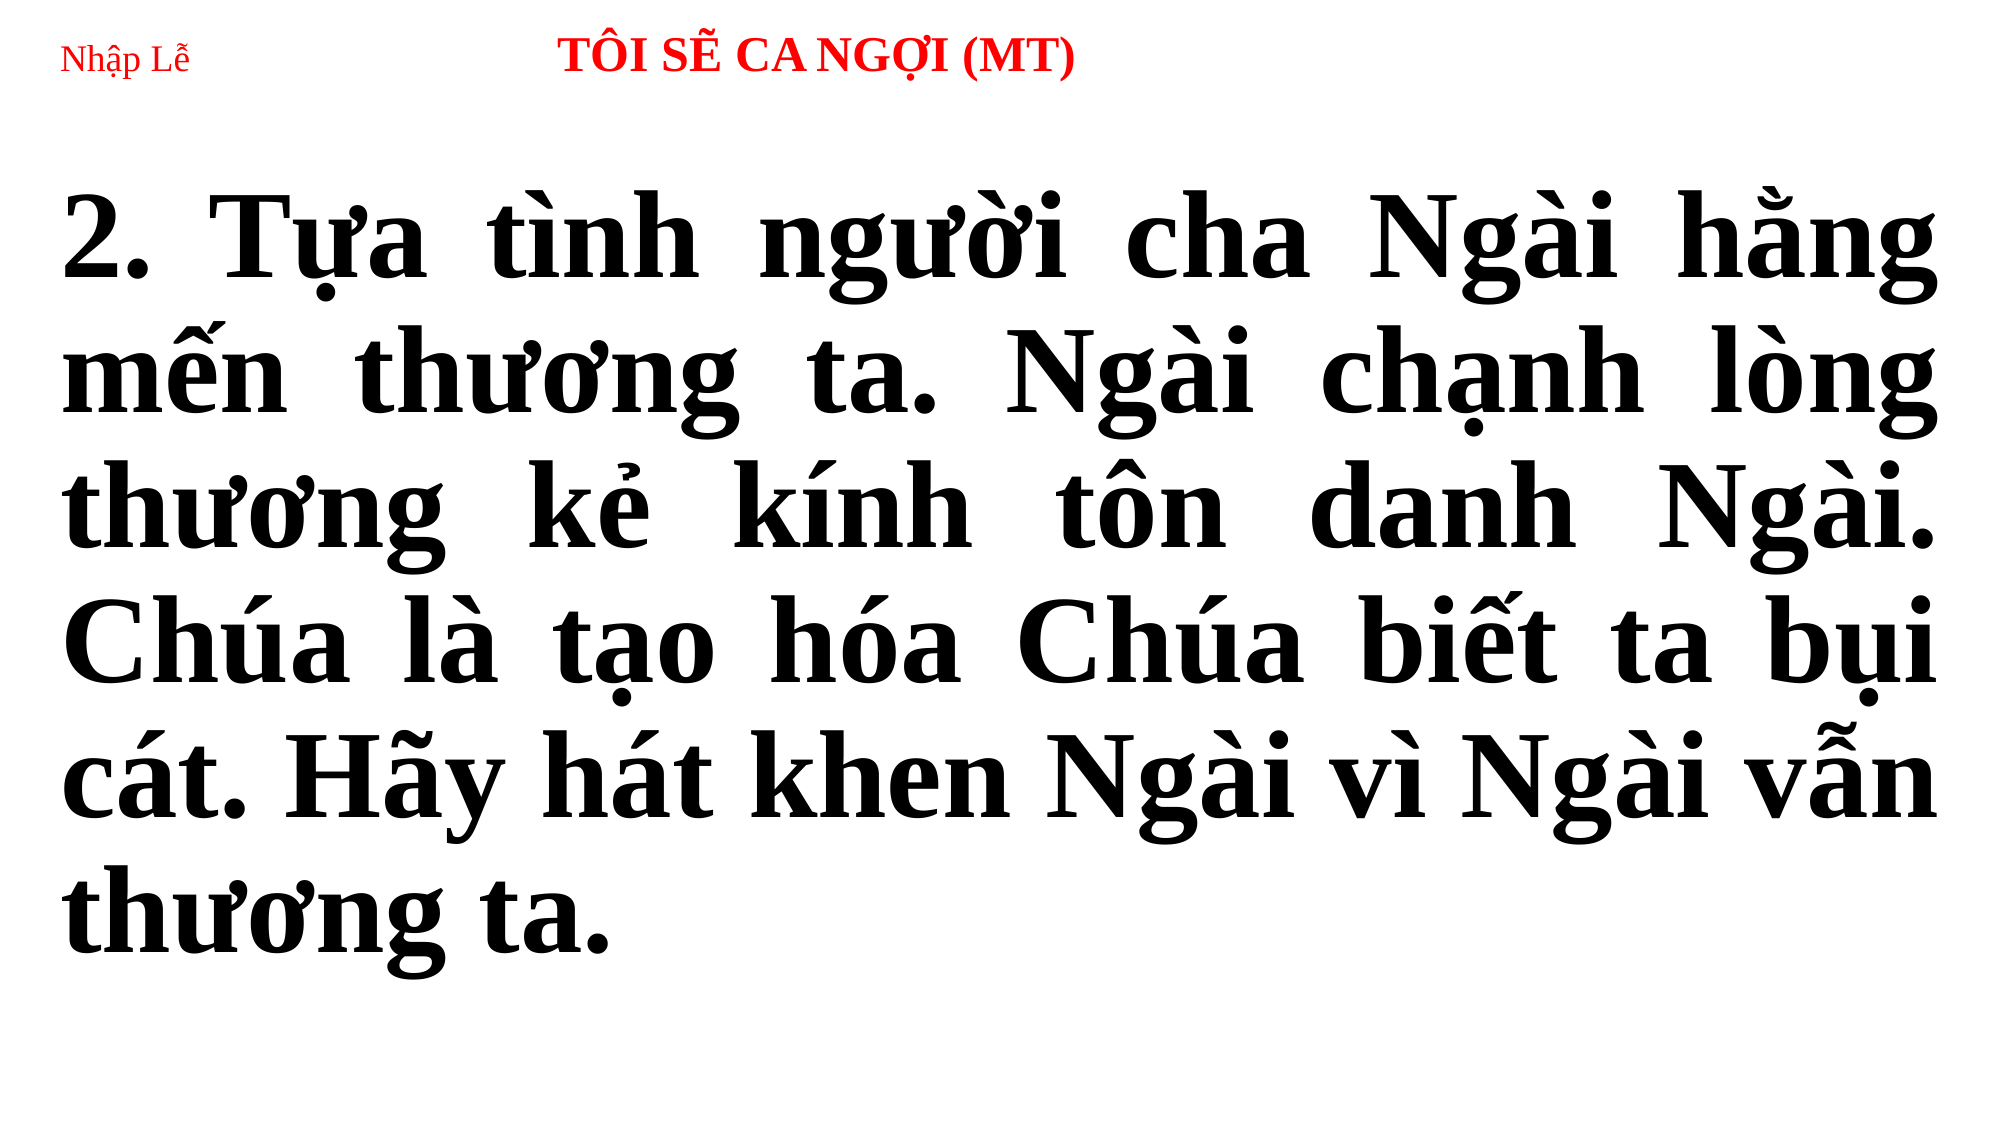

# Nhập Lễ                                 	     TÔI SẼ CA NGỢI (MT)
2. Tựa tình người cha Ngài hằng mến thương ta. Ngài chạnh lòng thương kẻ kính tôn danh Ngài. Chúa là tạo hóa Chúa biết ta bụi cát. Hãy hát khen Ngài vì Ngài vẫn thương ta.